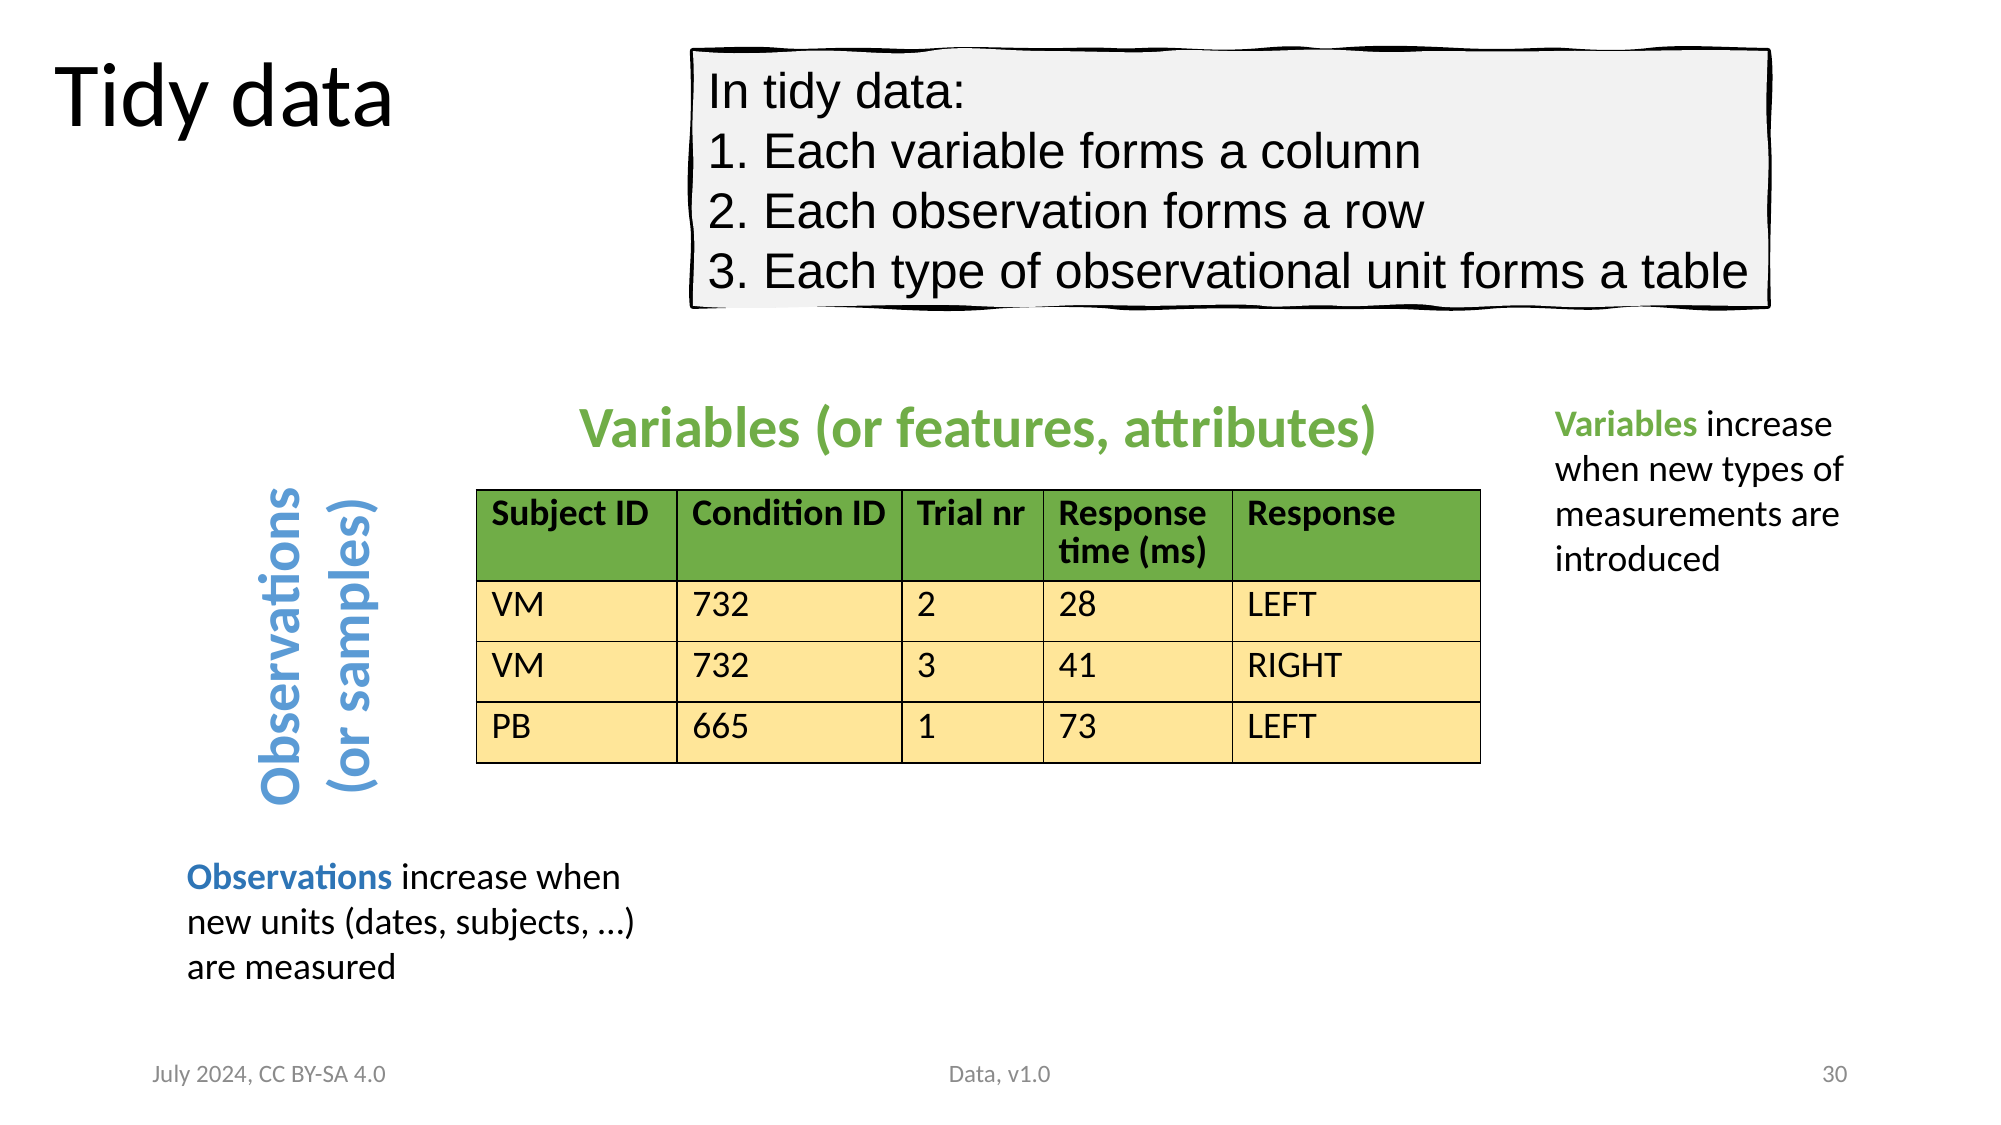

# Tidy data
In tidy data:
1. Each variable forms a column
2. Each observation forms a row
3. Each type of observational unit forms a table
Variables (or features, attributes)
Variables increase when new types of measurements are introduced
| Subject ID | Condition ID | Trial nr | Response time (ms) | Response |
| --- | --- | --- | --- | --- |
| VM | 732 | 2 | 28 | LEFT |
| VM | 732 | 3 | 41 | RIGHT |
| PB | 665 | 1 | 73 | LEFT |
Observations (or samples)
Observations increase when new units (dates, subjects, …) are measured
July 2024, CC BY-SA 4.0
Data, v1.0
30